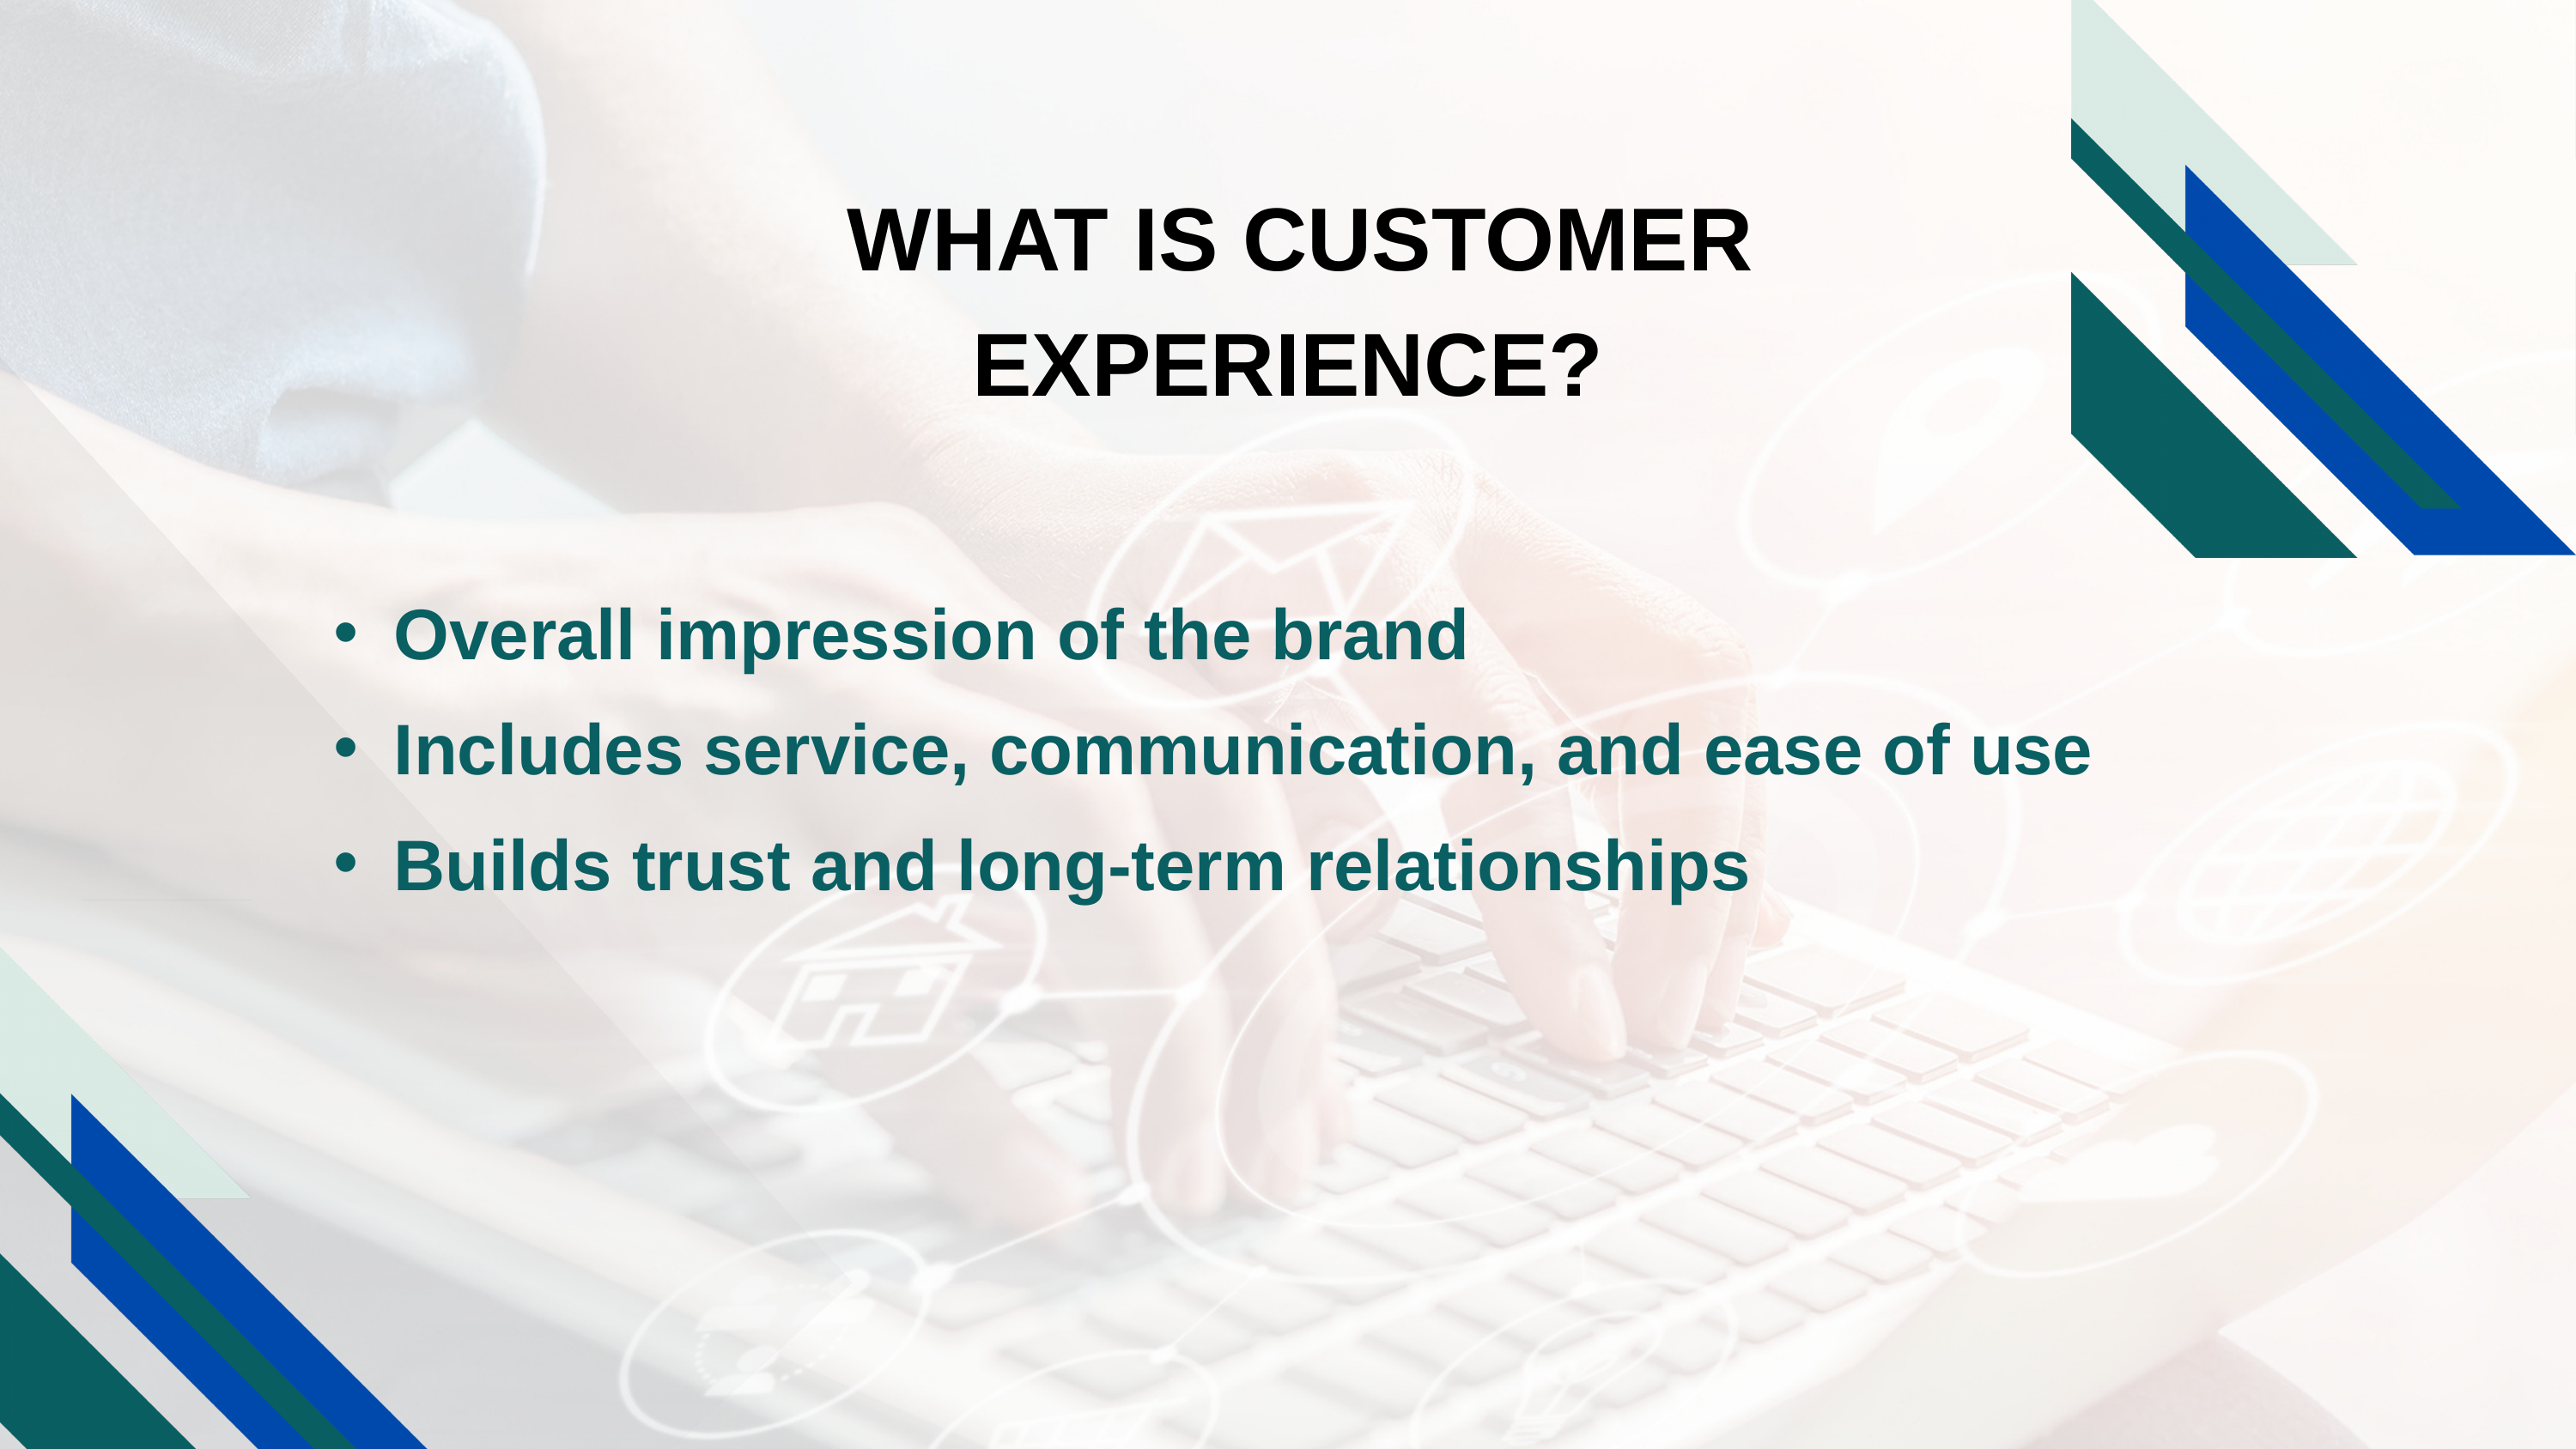

WHAT IS CUSTOMER EXPERIENCE?

Overall impression of the brand
Includes service, communication, and ease of use
Builds trust and long-term relationships